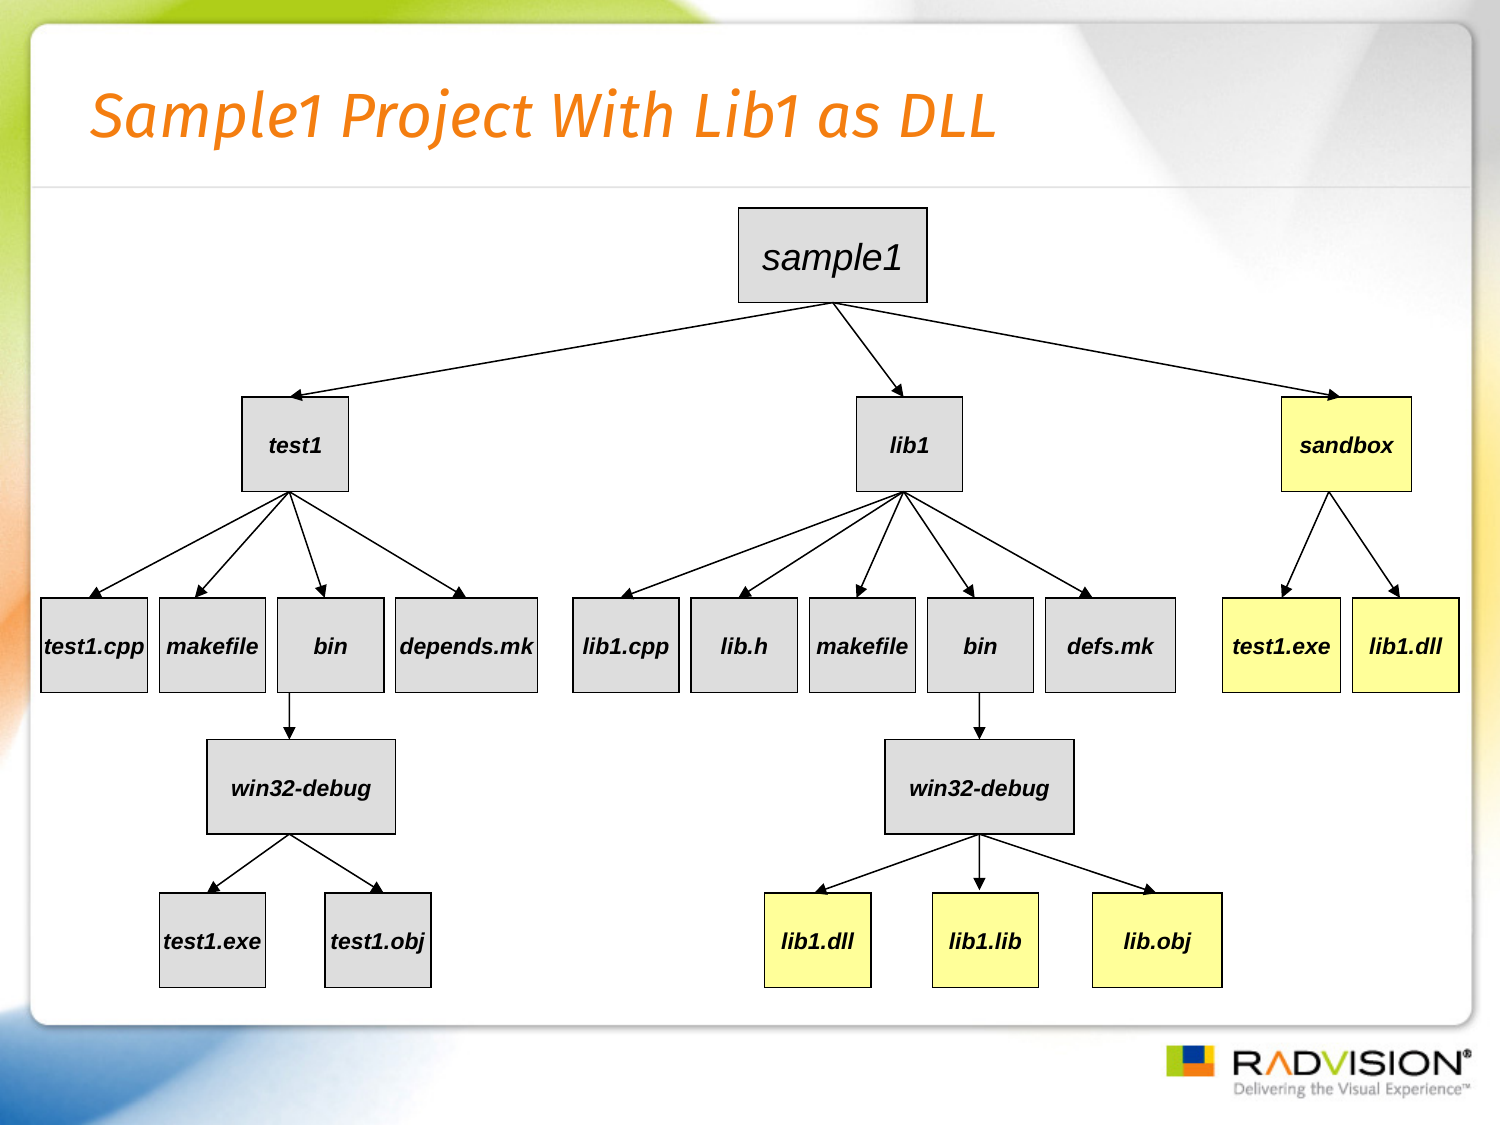

# Sample1 Project With Lib1 as DLL
sample1

test1
lib1
sandbox

test1.cpp
makefile
bin
depends.mk
lib1.cpp
lib.h
makefile
bin
defs.mk
test1.exe
lib1.dll

win32-debug
win32-debug

test1.exe
test1.obj
lib1.dll
lib1.lib
lib.obj